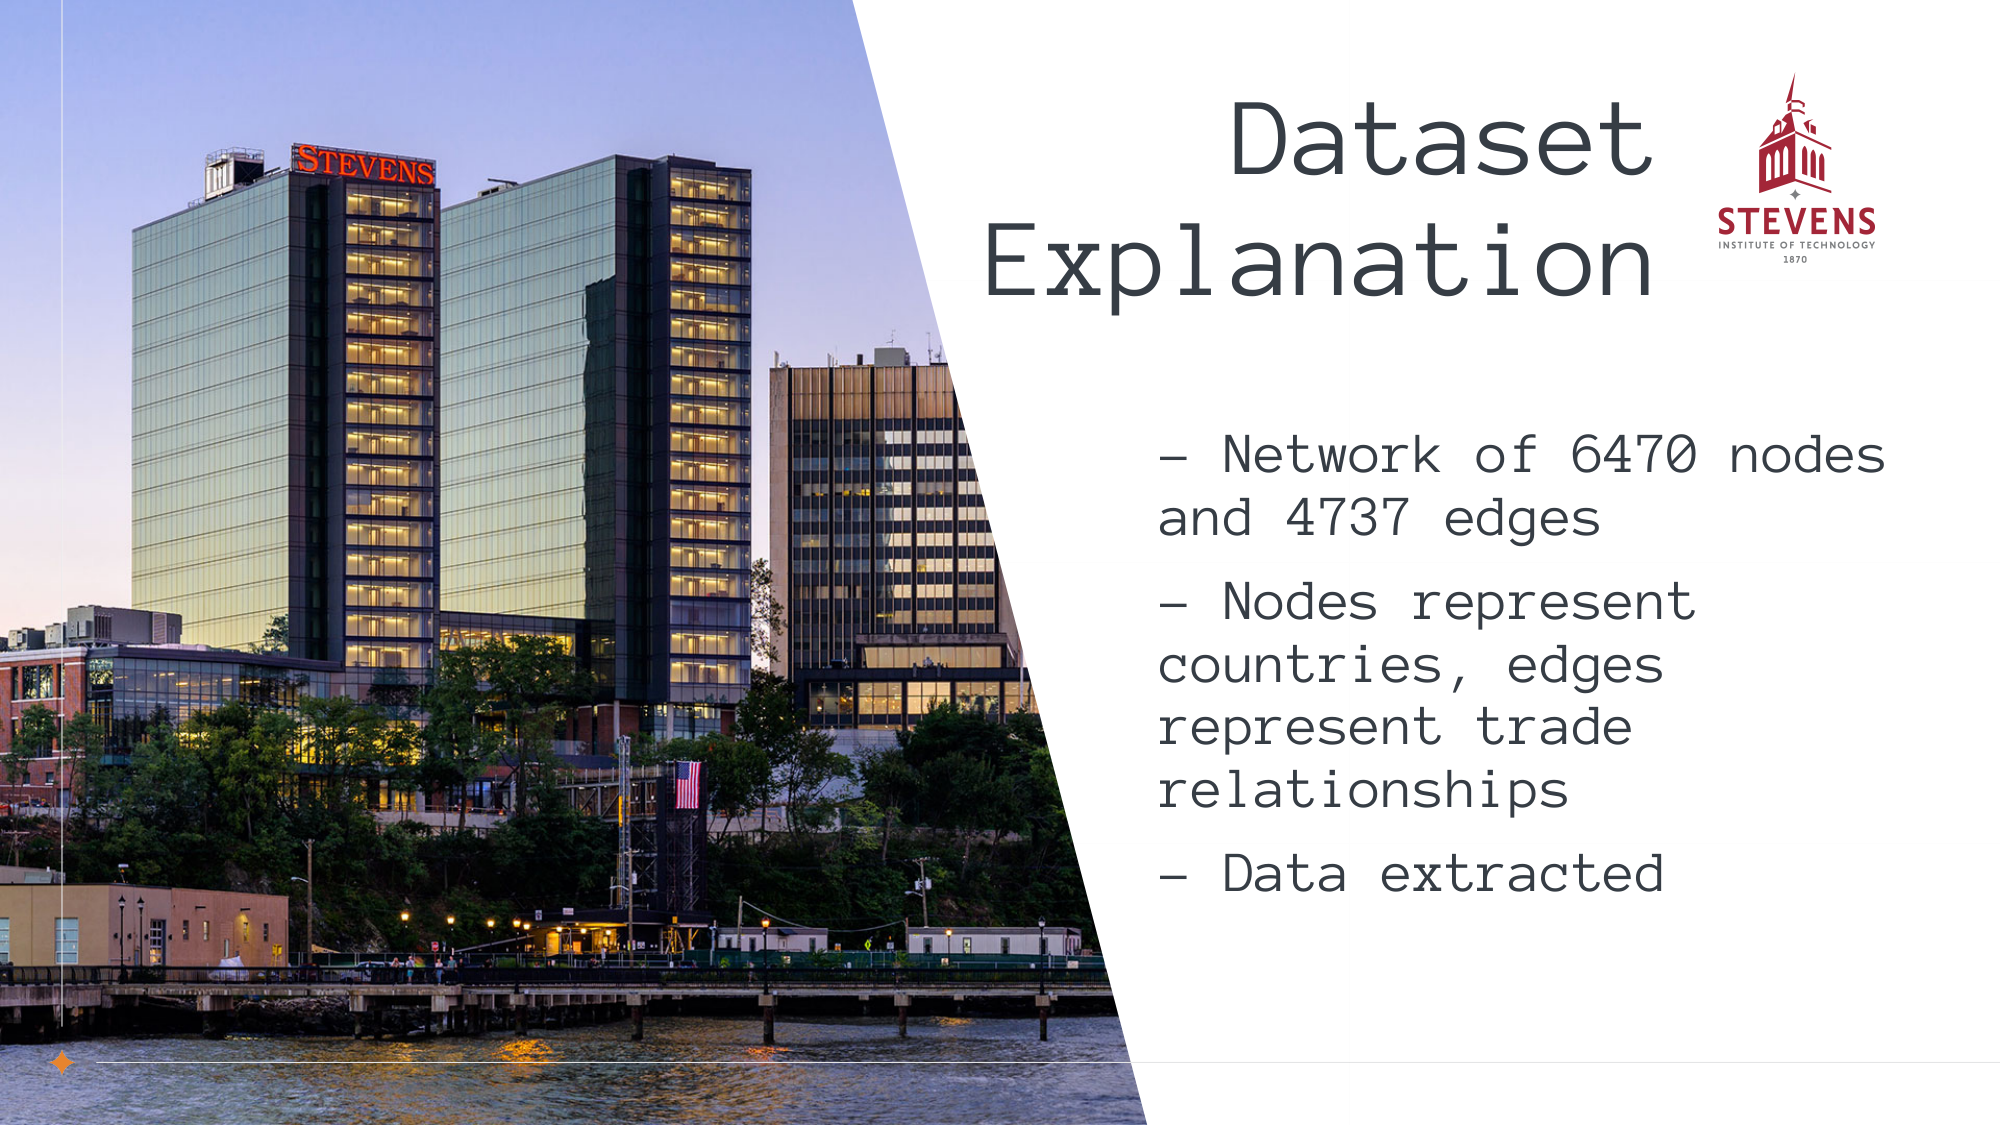

# Dataset Explanation
- Network of 6470 nodes and 4737 edges
- Nodes represent countries, edges represent trade relationships
- Data extracted